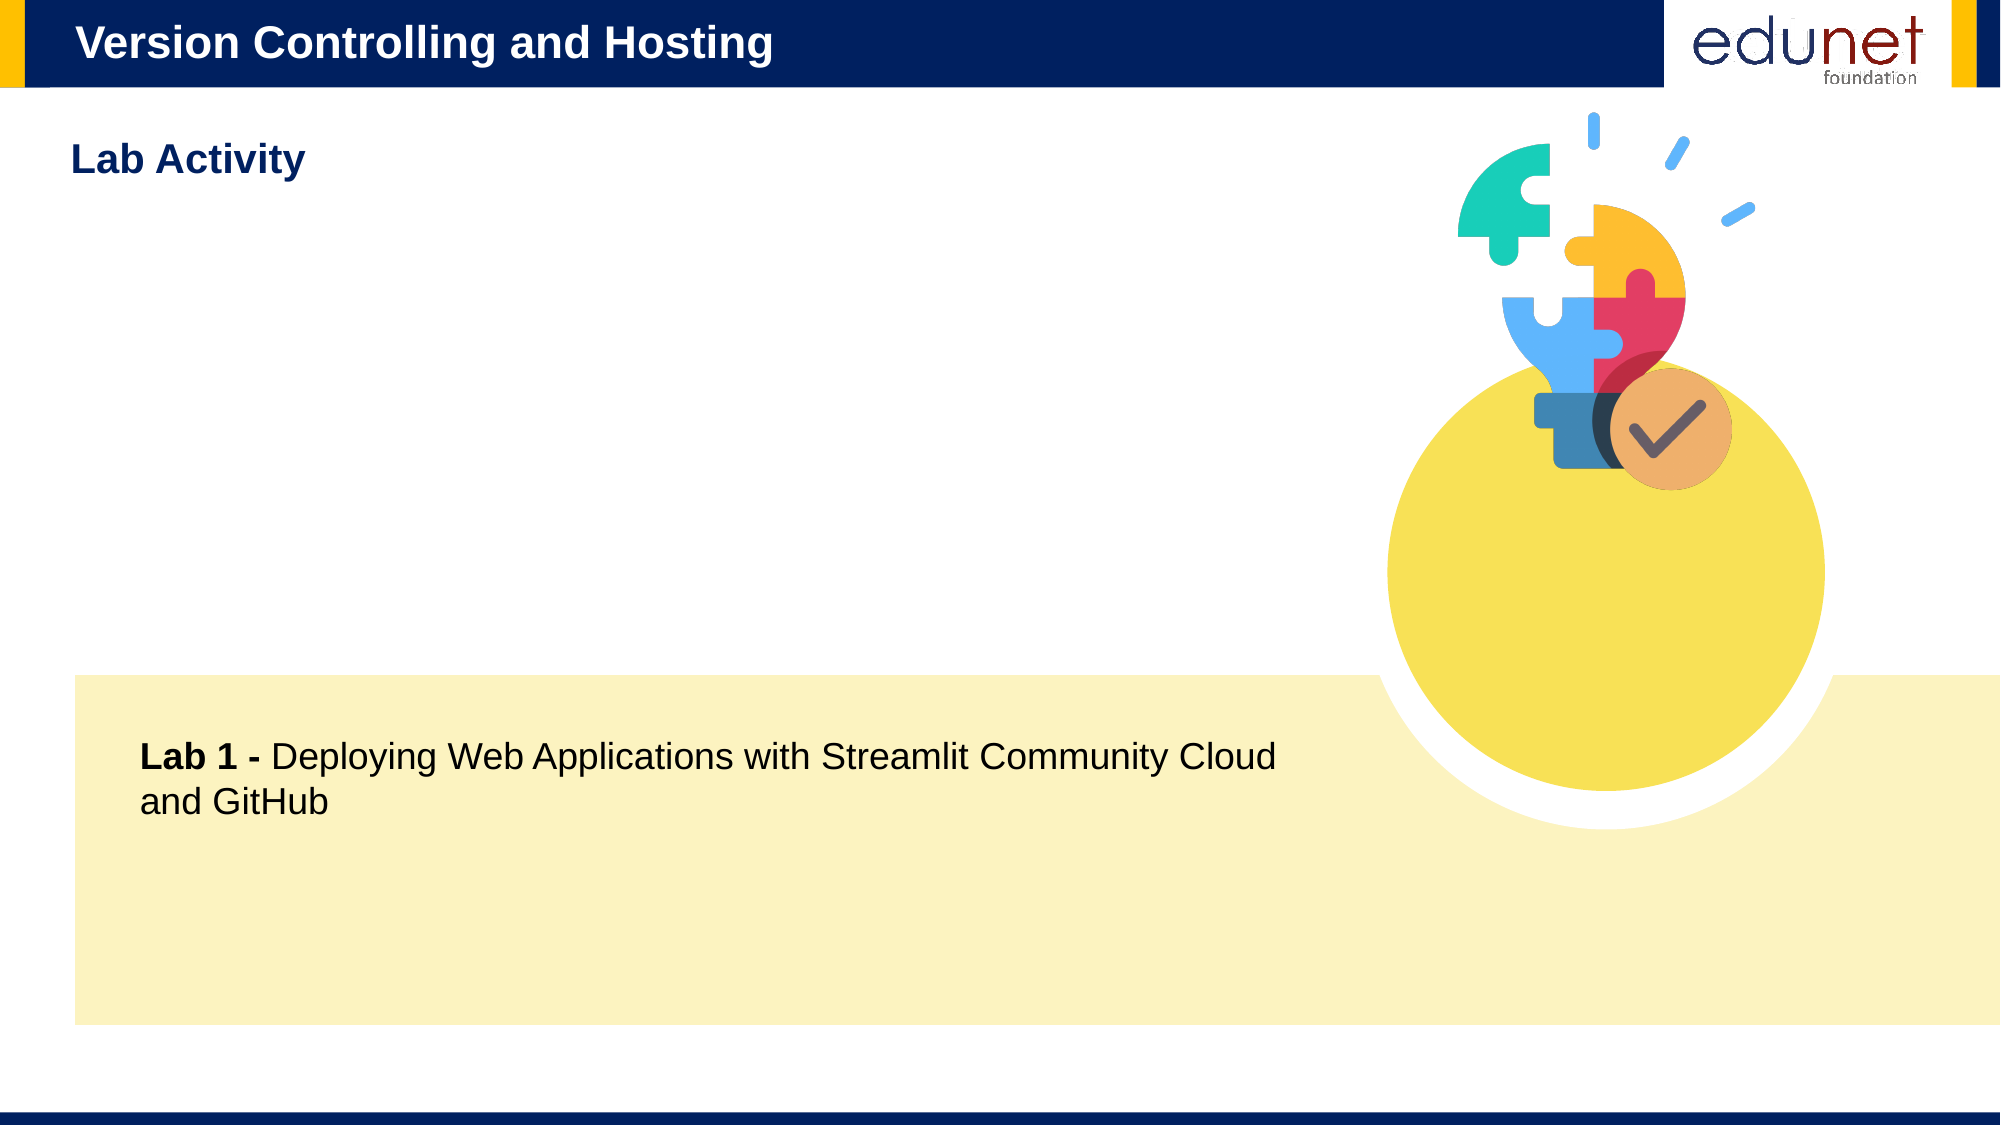

Lab Activity

Lab 1 - Deploying Web Applications with Streamlit Community Cloud and GitHub